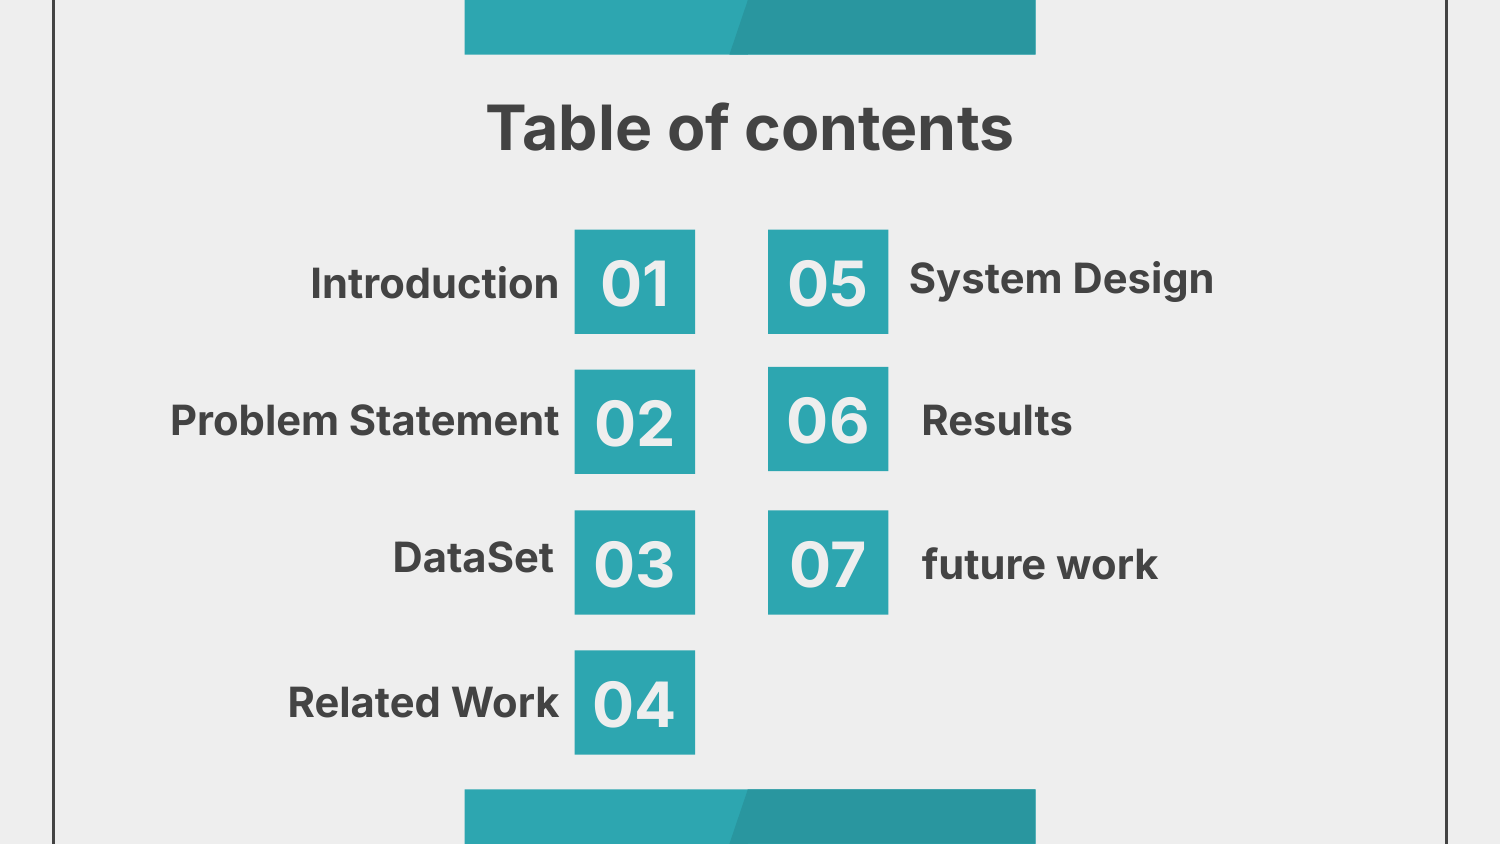

# Table of contents
System Design
Introduction
01
05
Problem Statement
06
02
Results
DataSet
03
07
future work
Related Work
04